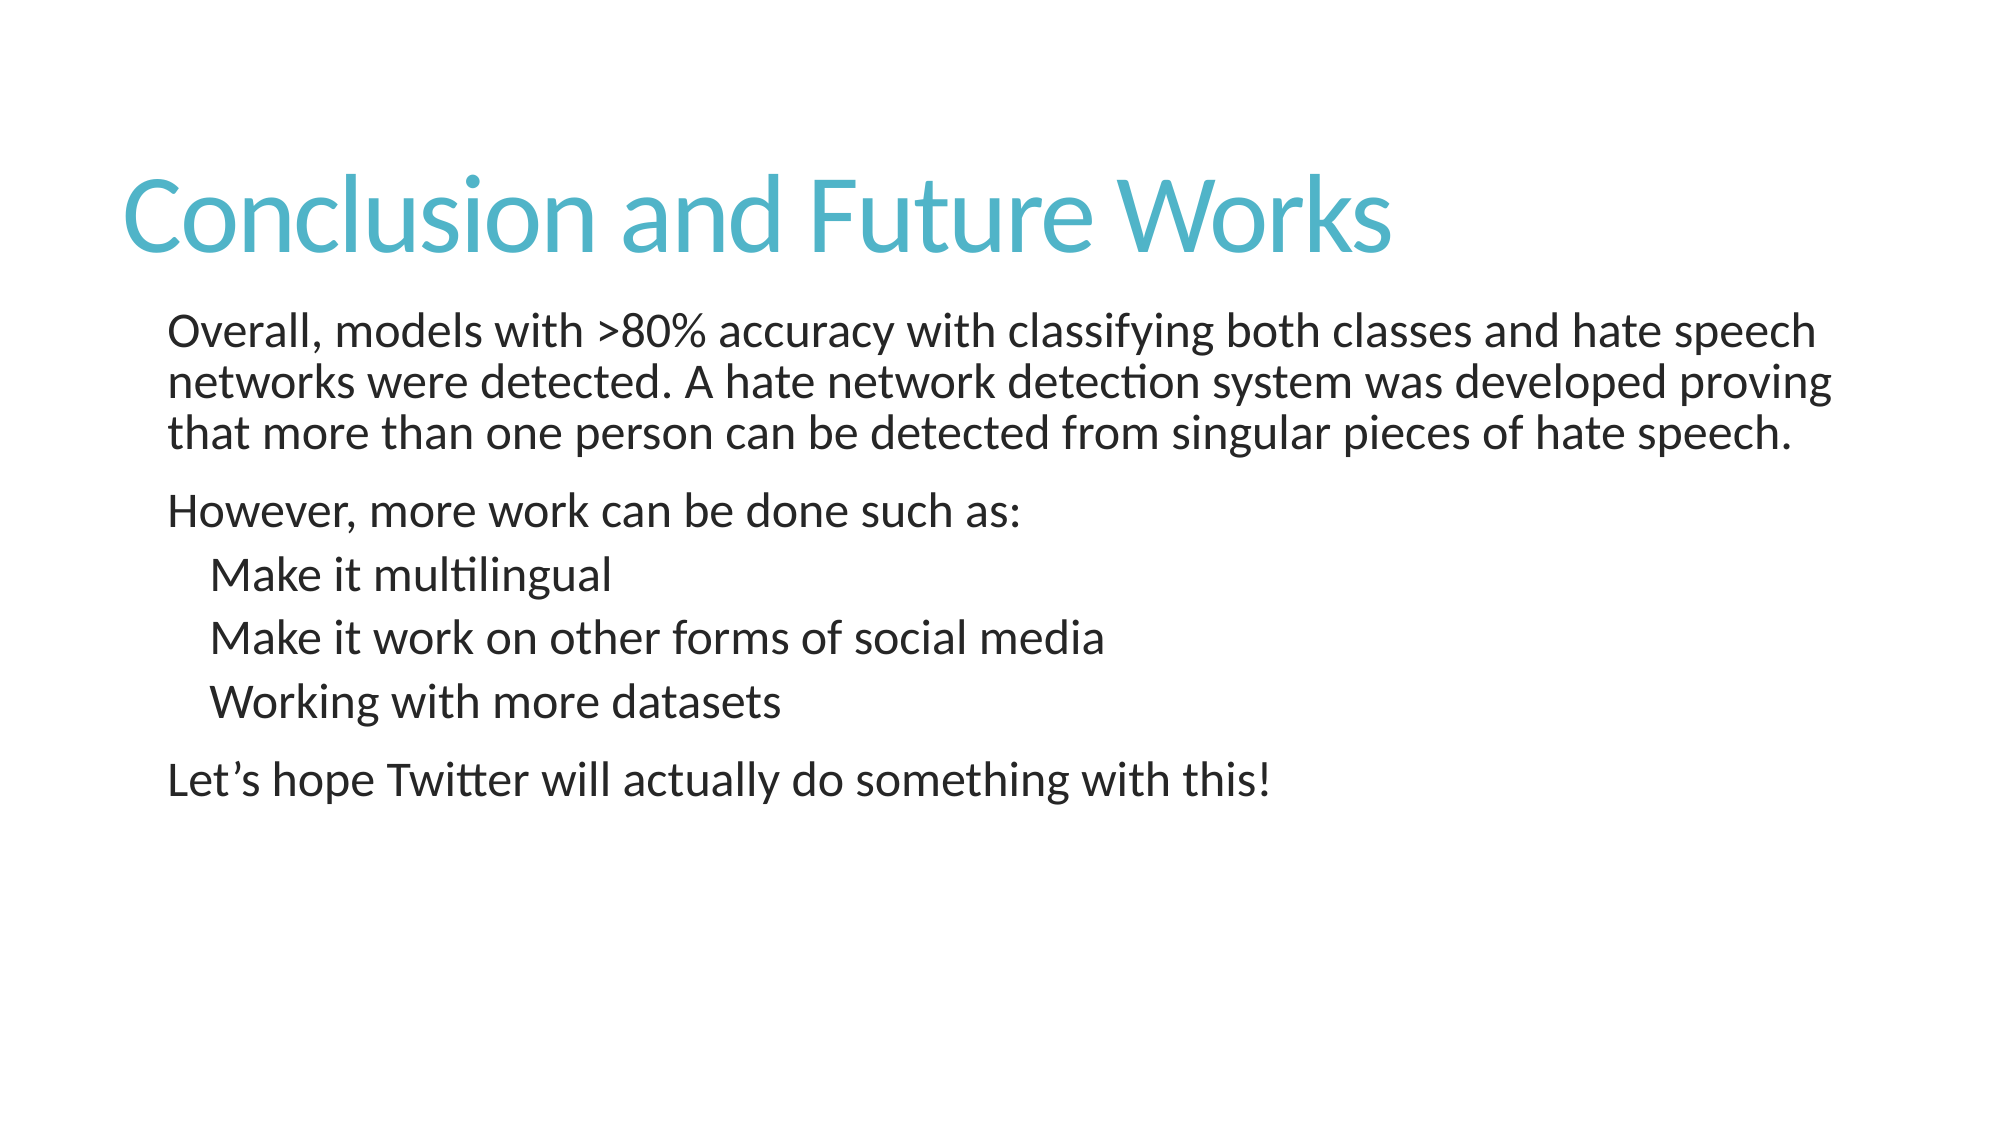

# Conclusion and Future Works
Overall, models with >80% accuracy with classifying both classes and hate speech networks were detected. A hate network detection system was developed proving that more than one person can be detected from singular pieces of hate speech.
However, more work can be done such as:
Make it multilingual
Make it work on other forms of social media
Working with more datasets
Let’s hope Twitter will actually do something with this!